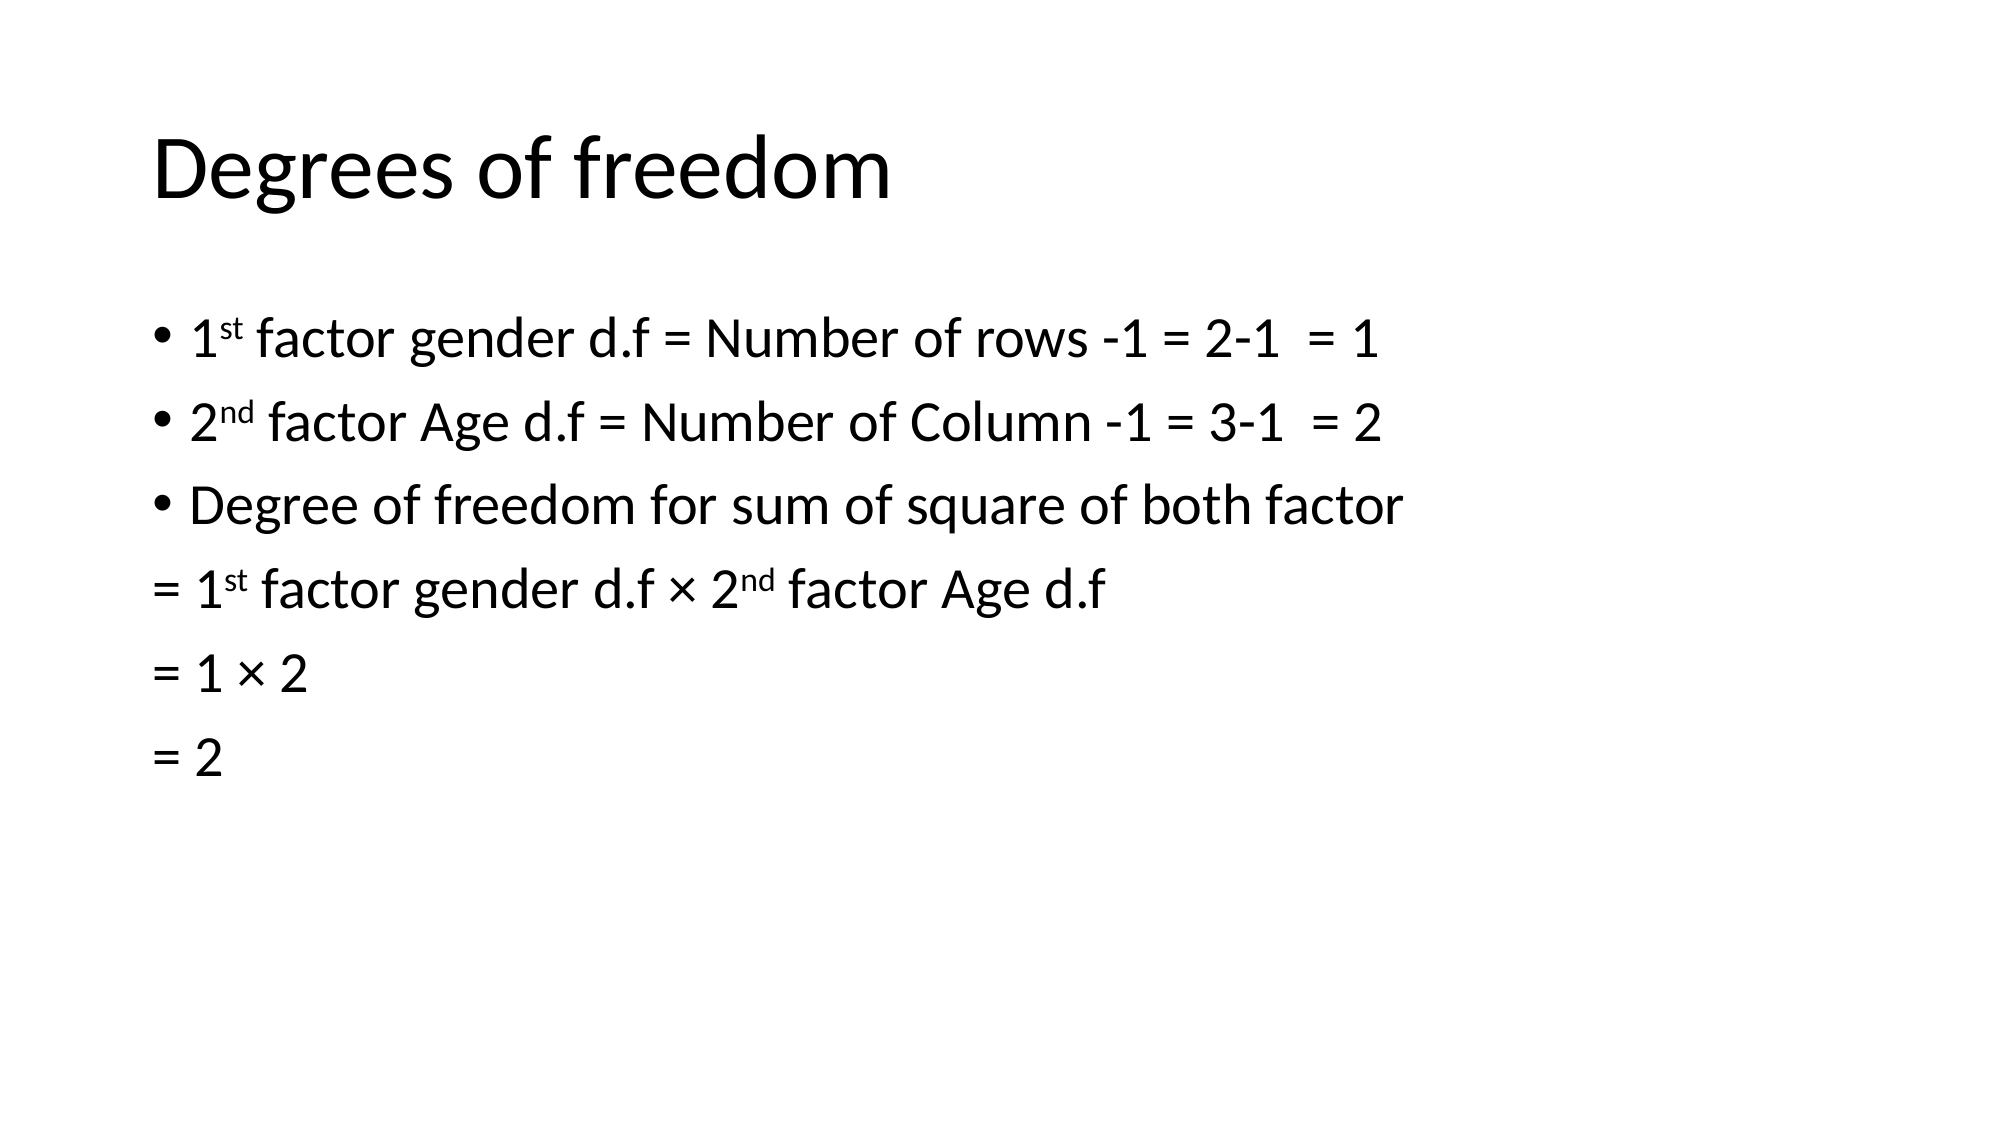

# Degrees of freedom
1st factor gender d.f = Number of rows -1 = 2-1  = 1
2nd factor Age d.f = Number of Column -1 = 3-1  = 2
Degree of freedom for sum of square of both factor
= 1st factor gender d.f × 2nd factor Age d.f
= 1 × 2
= 2